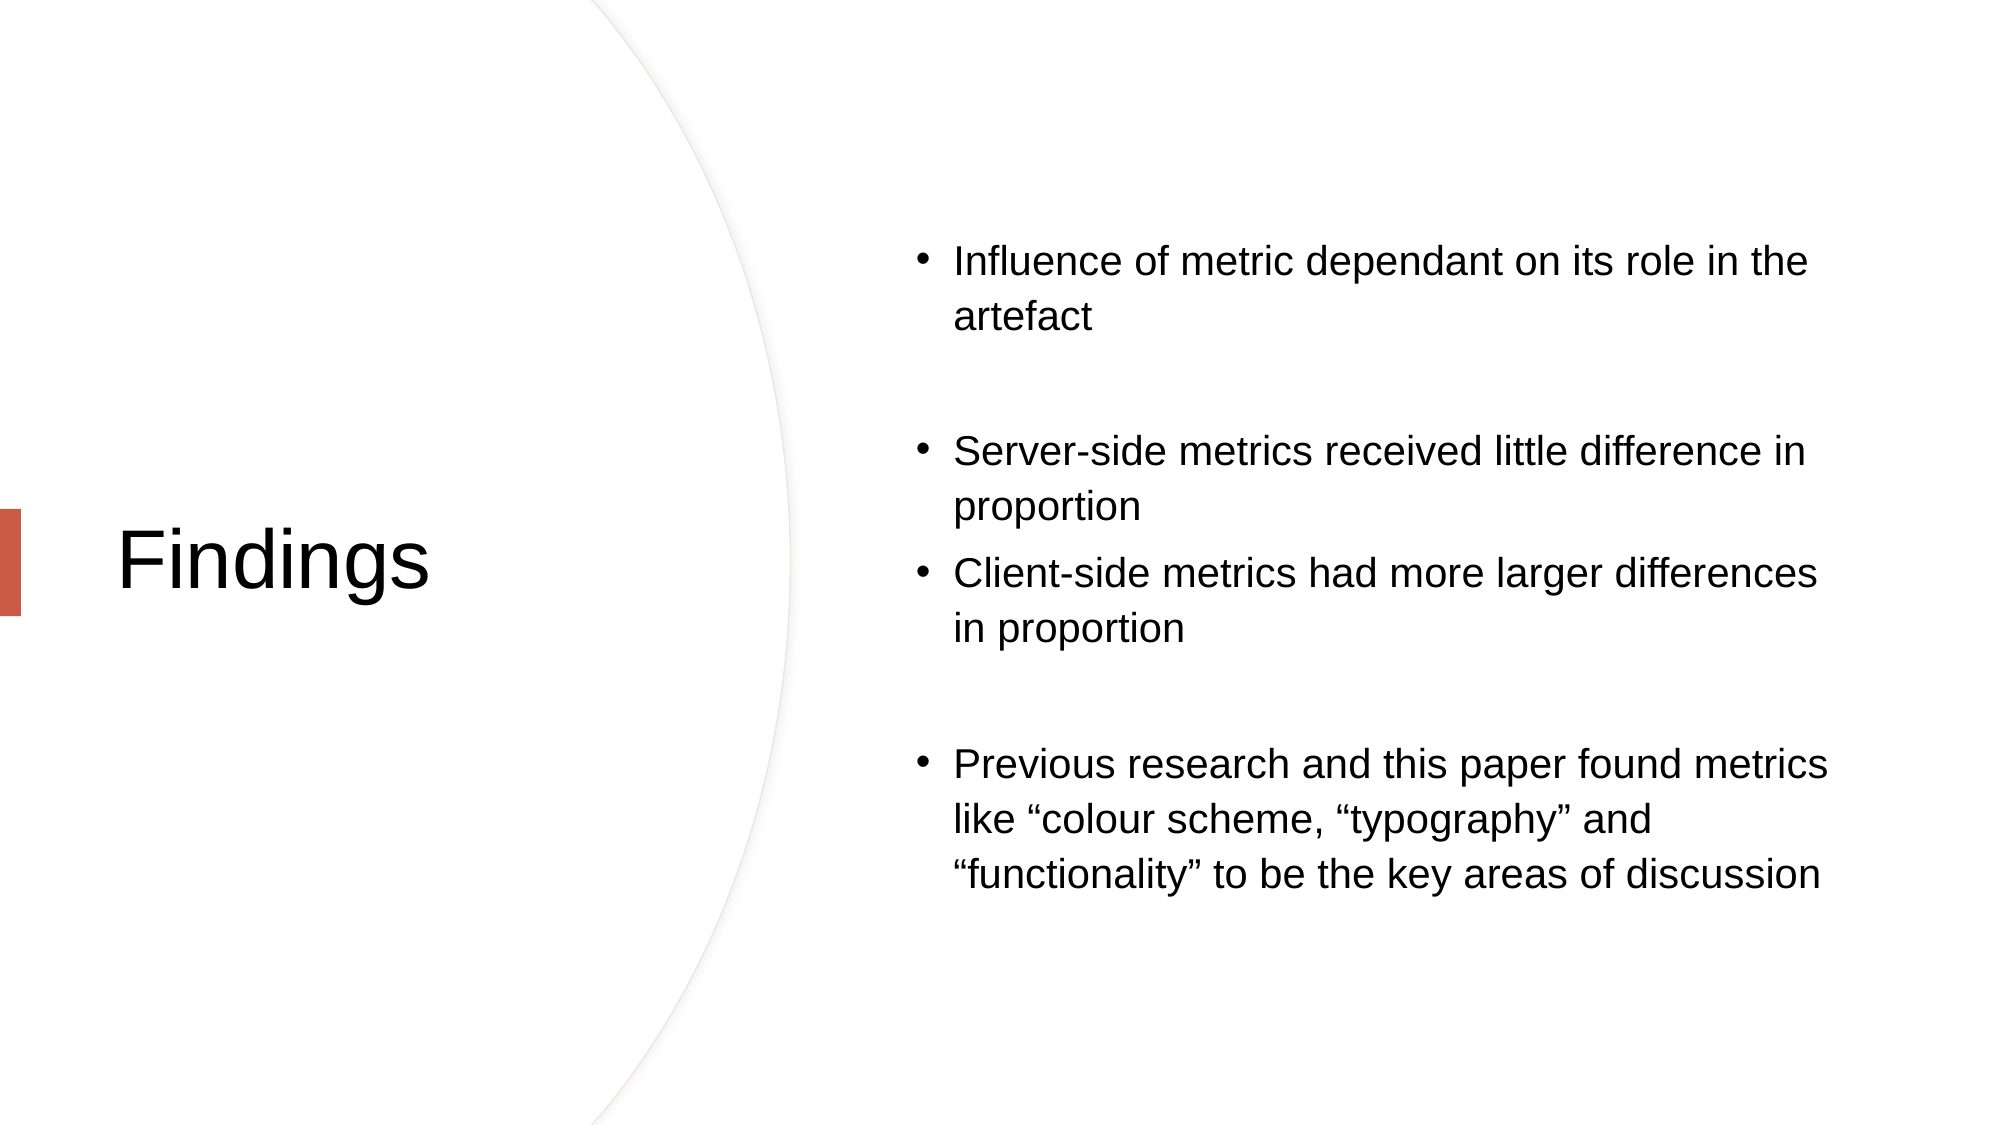

Influence of metric dependant on its role in the artefact

Server-side metrics received little difference in proportion
Client-side metrics had more larger differences in proportion

Previous research and this paper found metrics like “colour scheme, “typography” and “functionality” to be the key areas of discussion
Findings